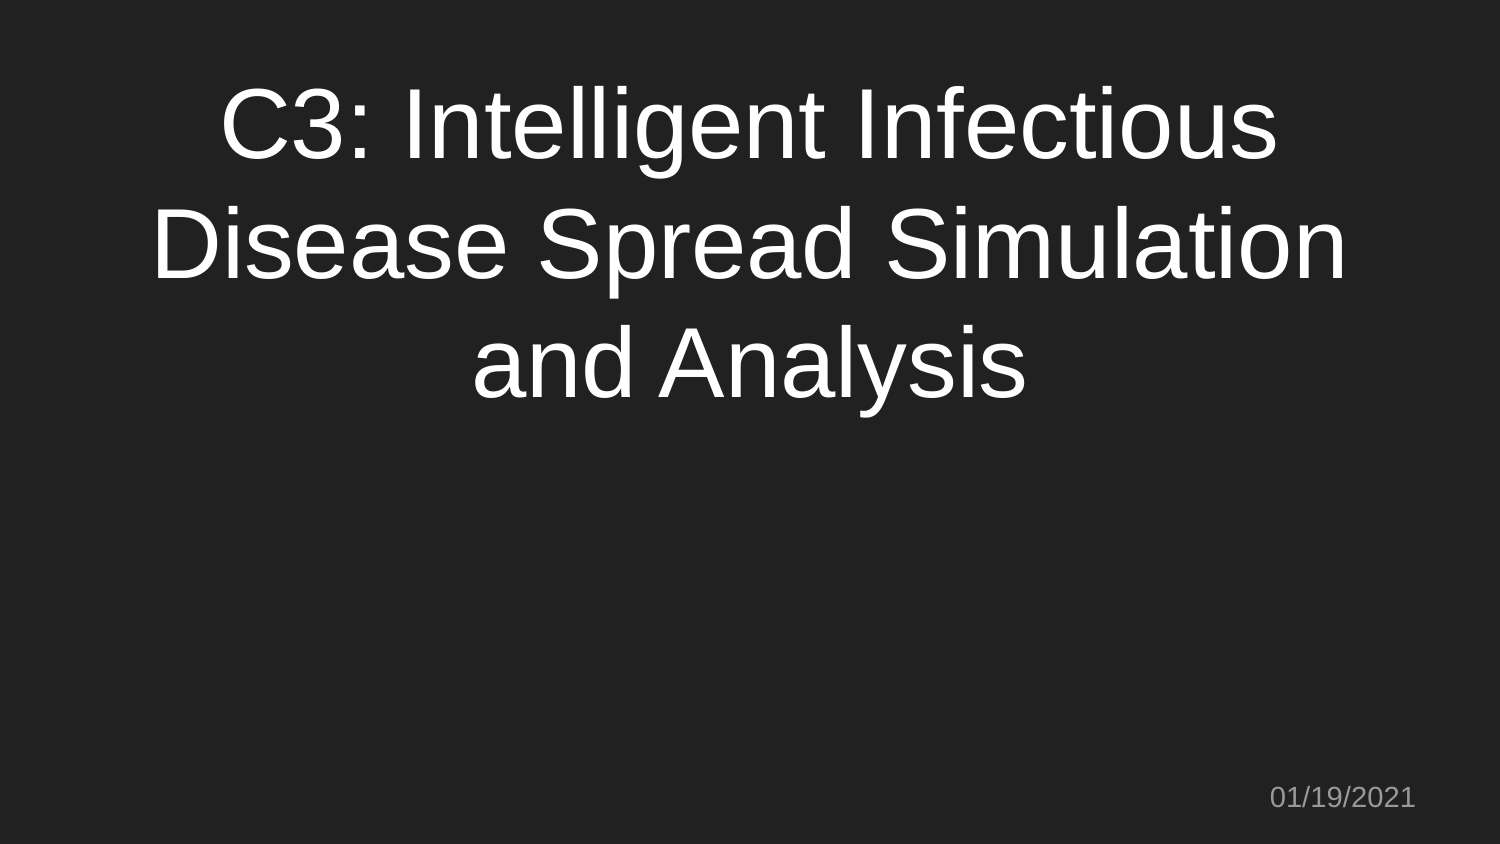

# C3: Intelligent Infectious Disease Spread Simulation and Analysis

01/19/2021